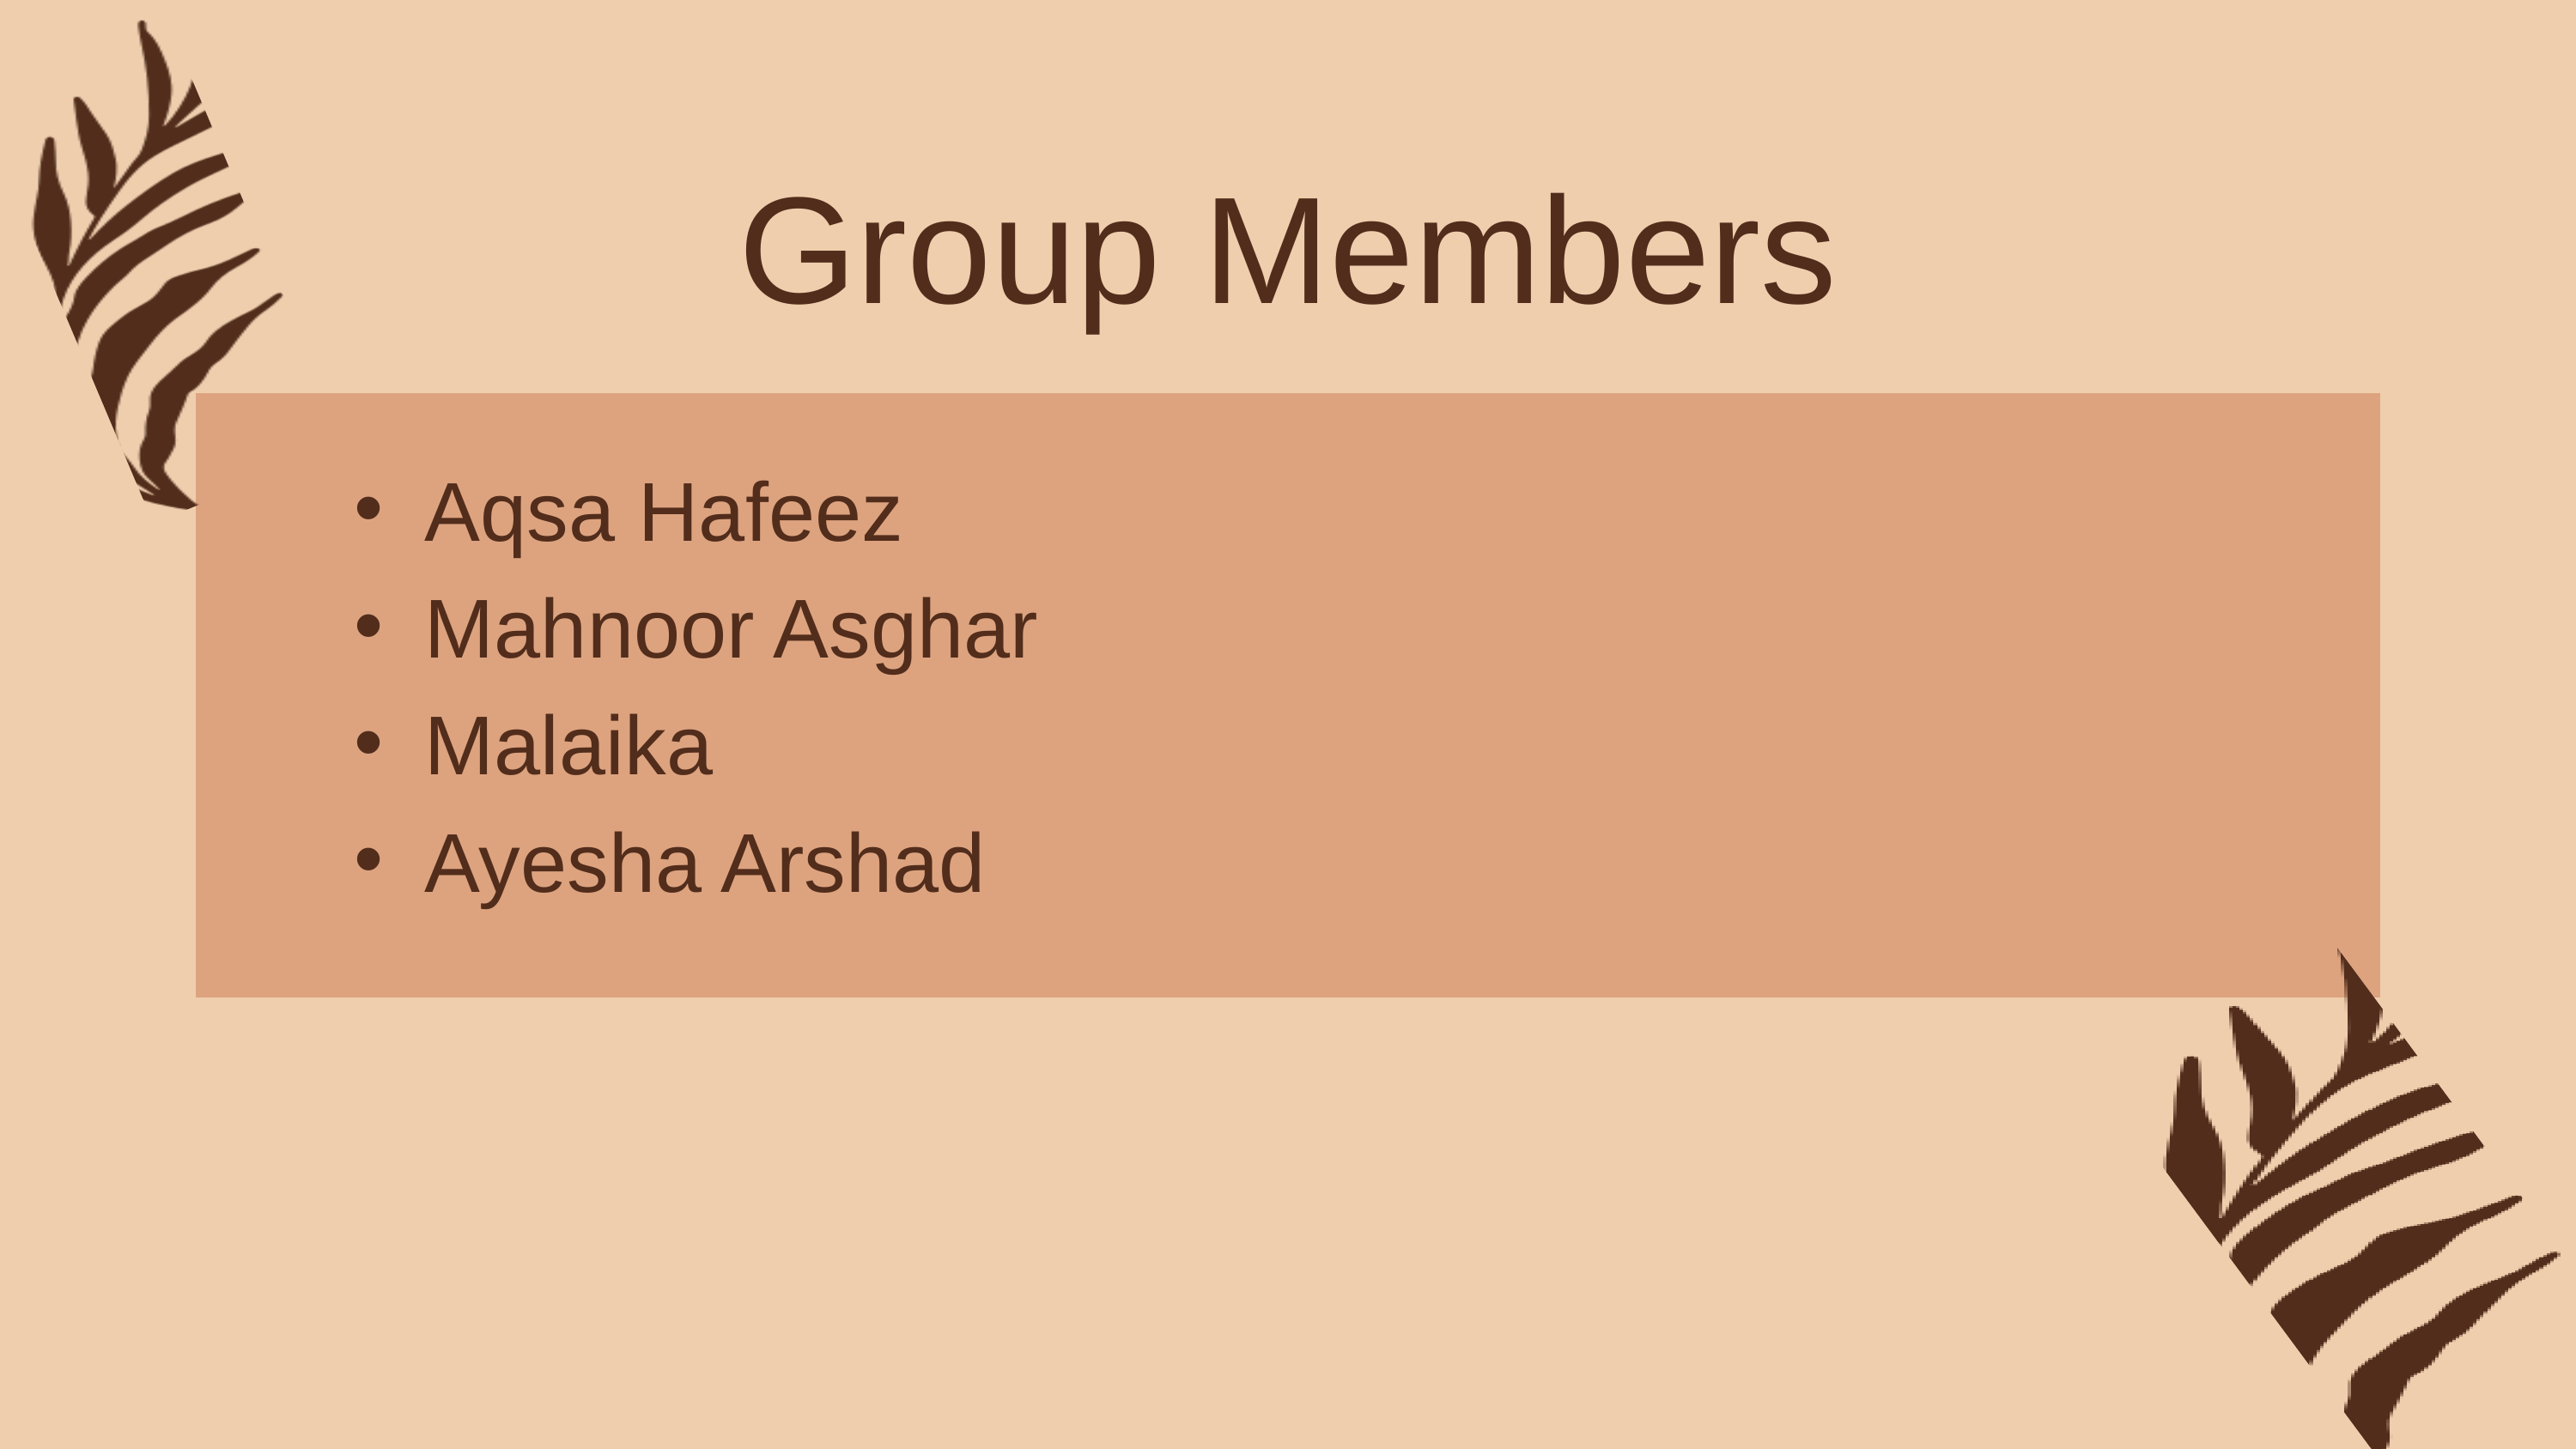

Group Members

Aqsa Hafeez
Mahnoor Asghar
Malaika
Ayesha Arshad